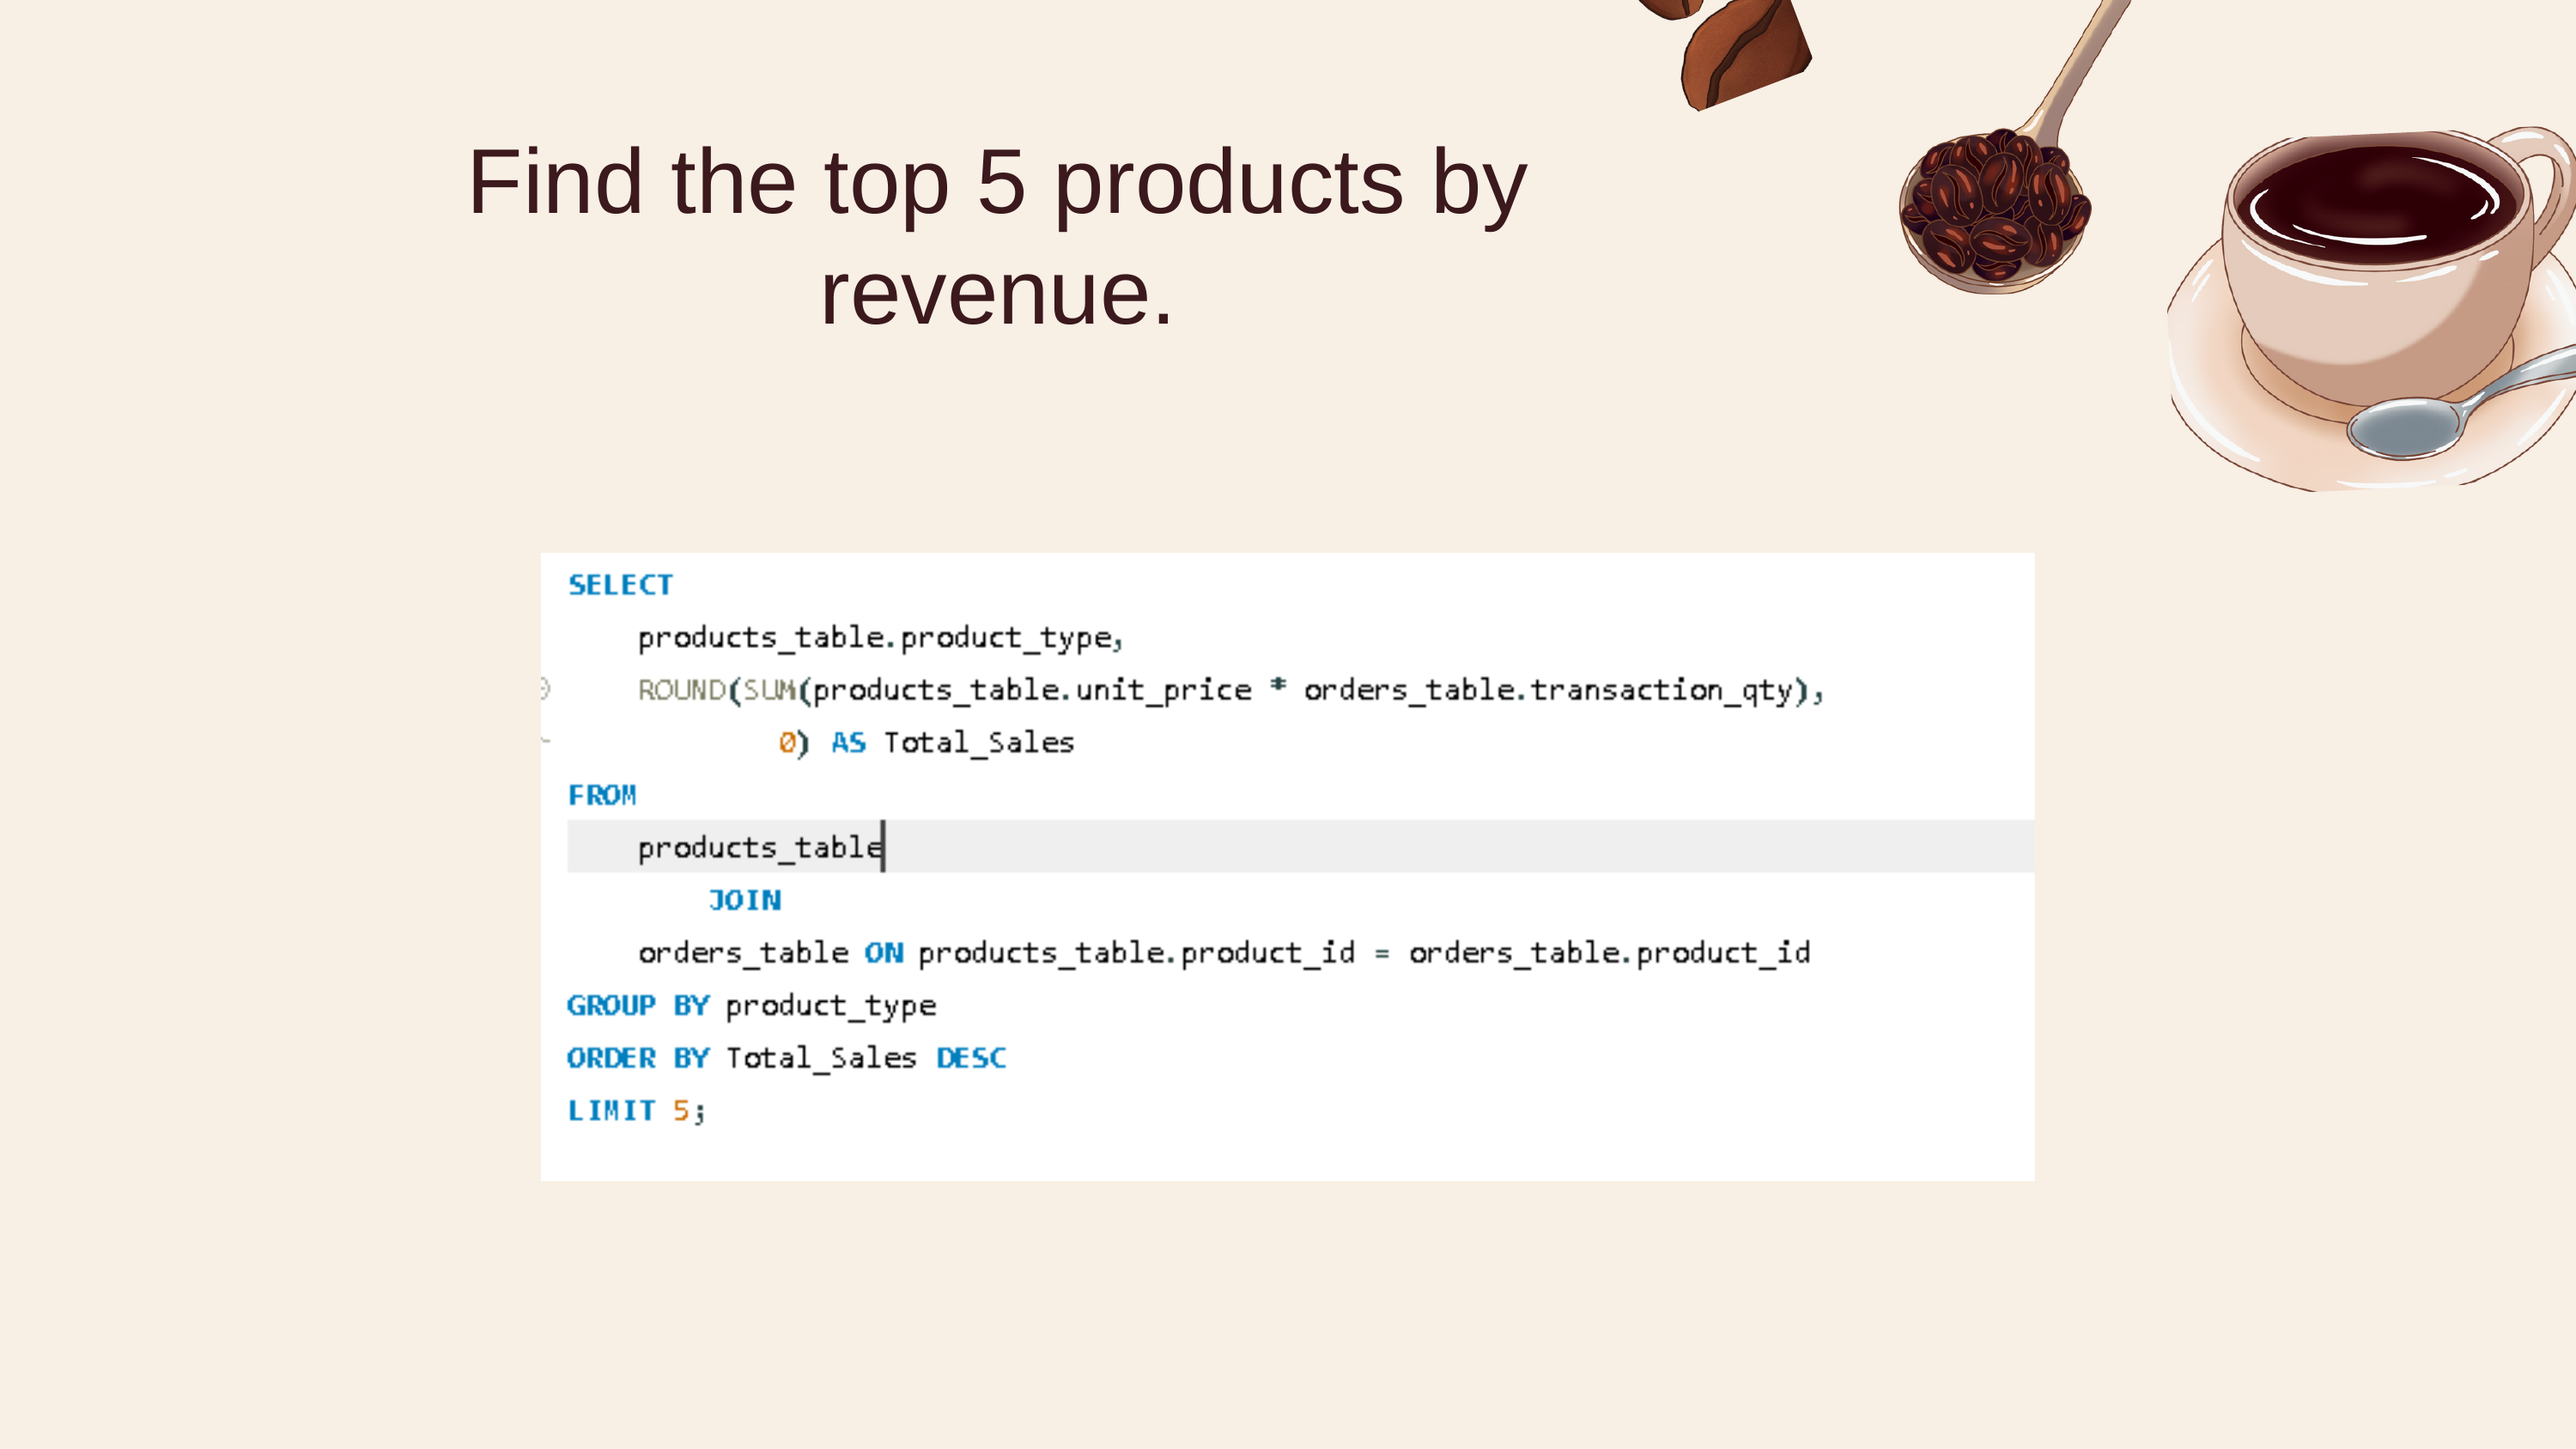

Find the top 5 products by revenue.